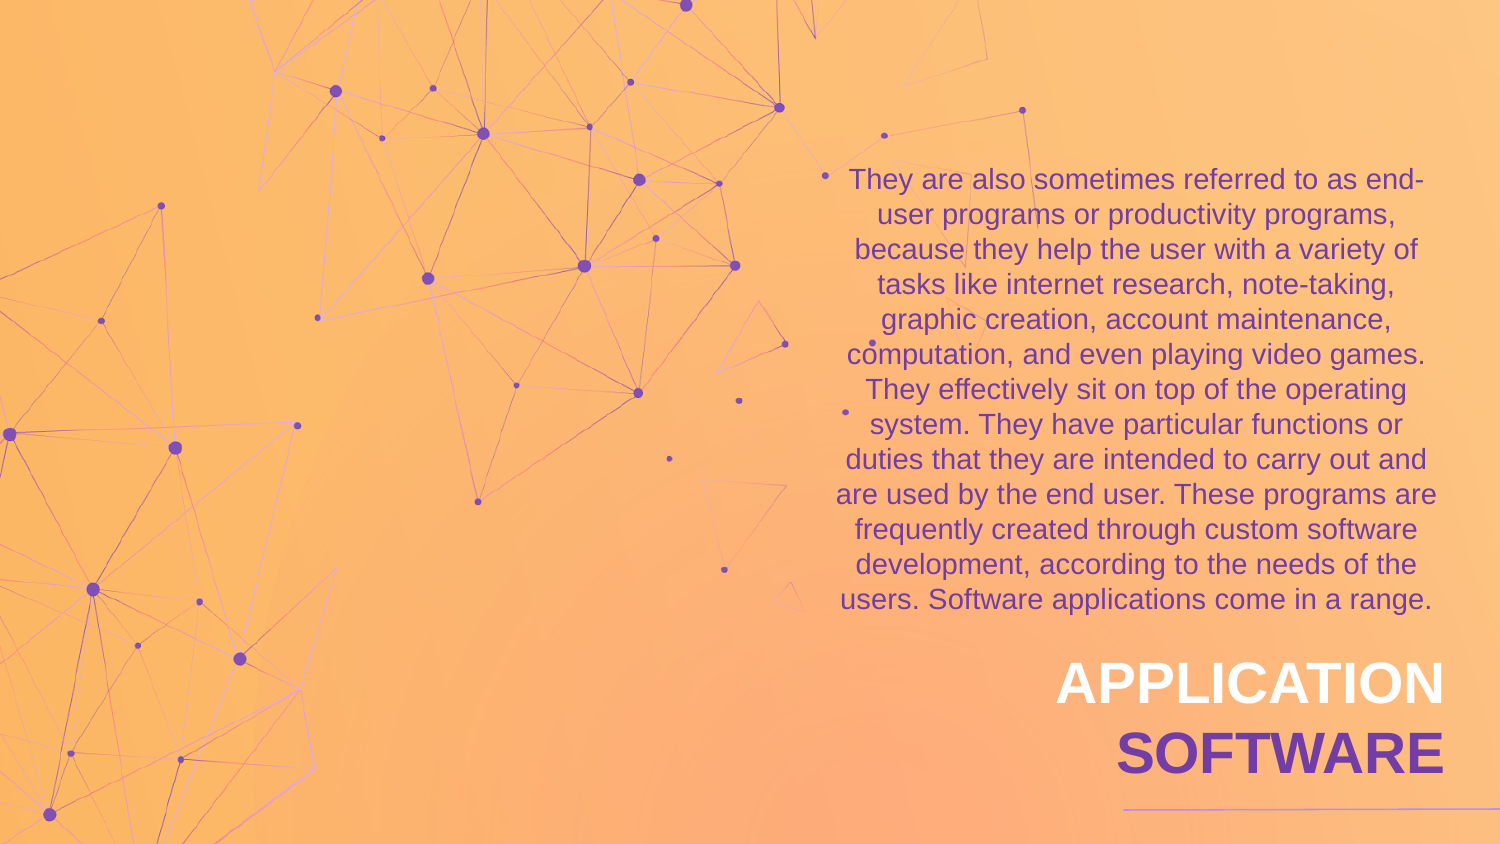

They are also sometimes referred to as end-user programs or productivity programs, because they help the user with a variety of tasks like internet research, note-taking, graphic creation, account maintenance, computation, and even playing video games. They effectively sit on top of the operating system. They have particular functions or duties that they are intended to carry out and are used by the end user. These programs are frequently created through custom software development, according to the needs of the users. Software applications come in a range.
# APPLICATION SOFTWARE